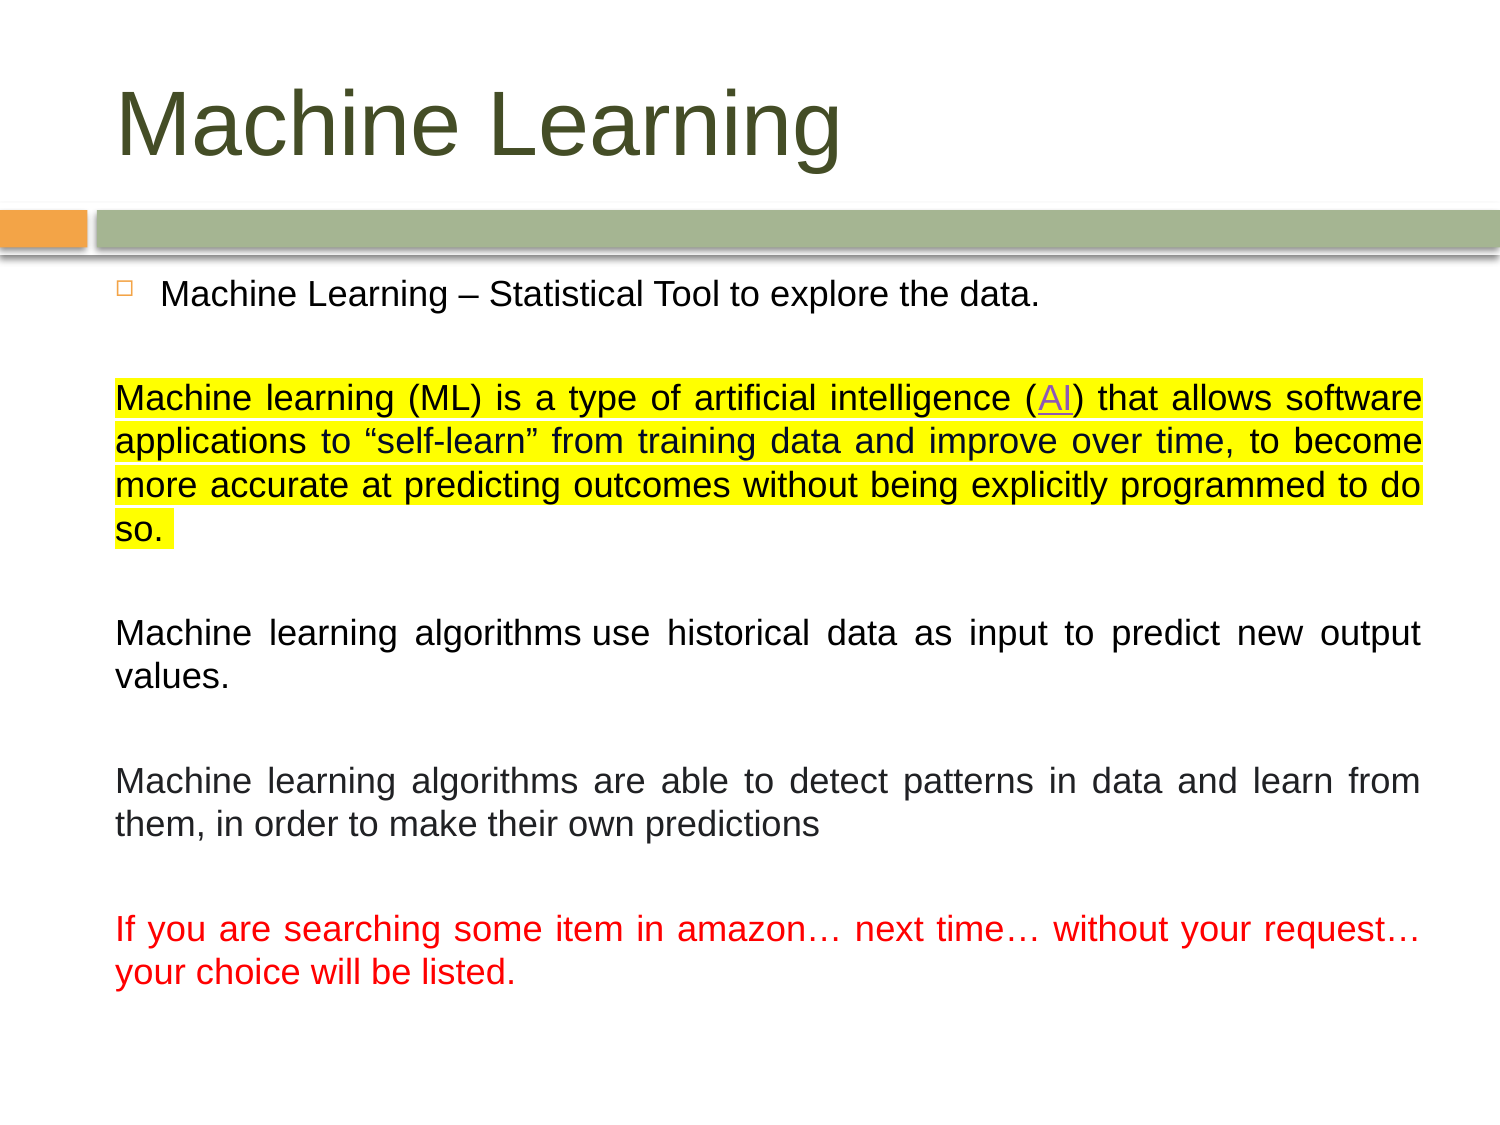

# Machine Learning
Machine Learning – Statistical Tool to explore the data.

Machine learning (ML) is a type of artificial intelligence (AI) that allows software applications to “self-learn” from training data and improve over time, to become more accurate at predicting outcomes without being explicitly programmed to do so.

Machine learning algorithms use historical data as input to predict new output values.

Machine learning algorithms are able to detect patterns in data and learn from them, in order to make their own predictions

If you are searching some item in amazon… next time… without your request… your choice will be listed.